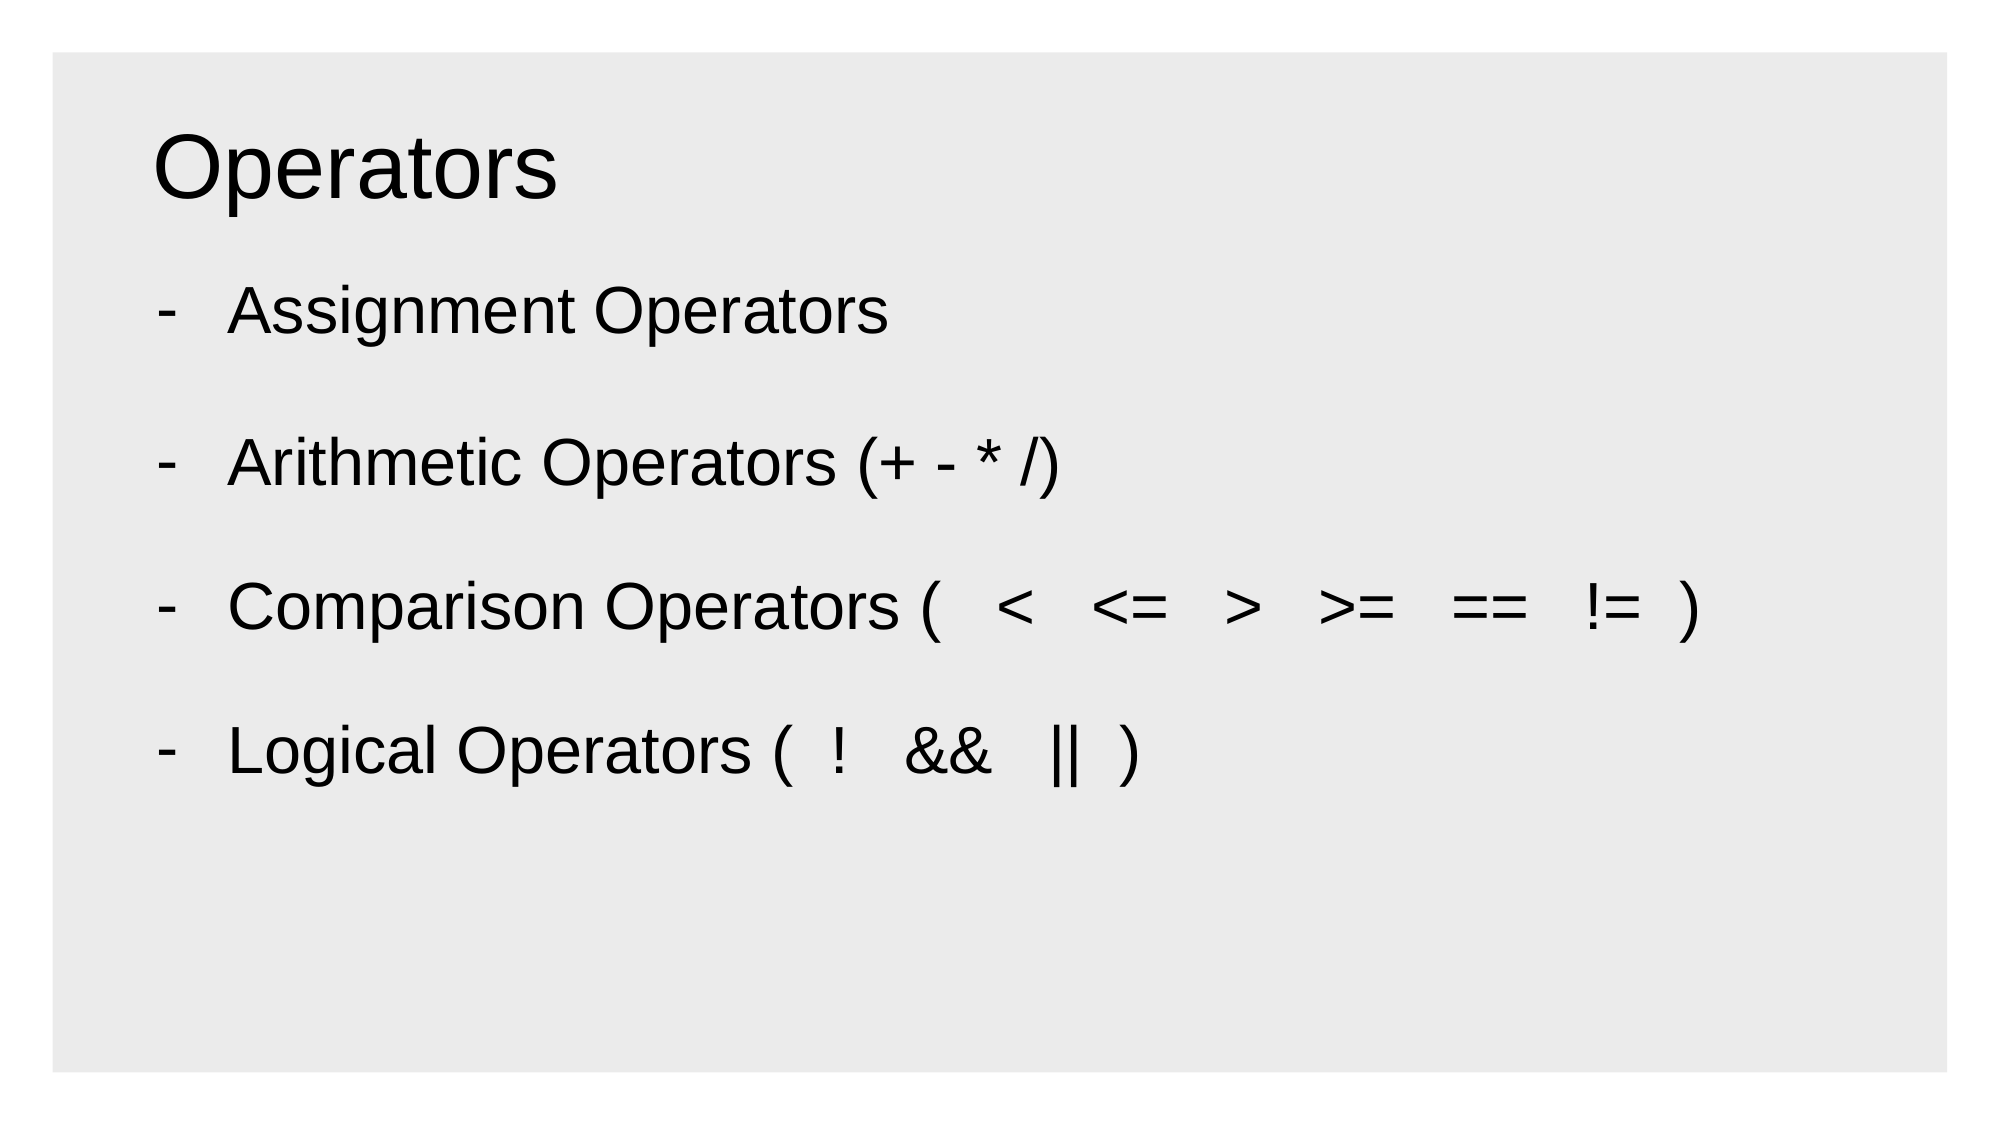

# Operators
Assignment Operators
Arithmetic Operators (+ - * /)
Comparison Operators (   <   <=   >   >=   ==   !=  )
Logical Operators (  !   &&   ||  )